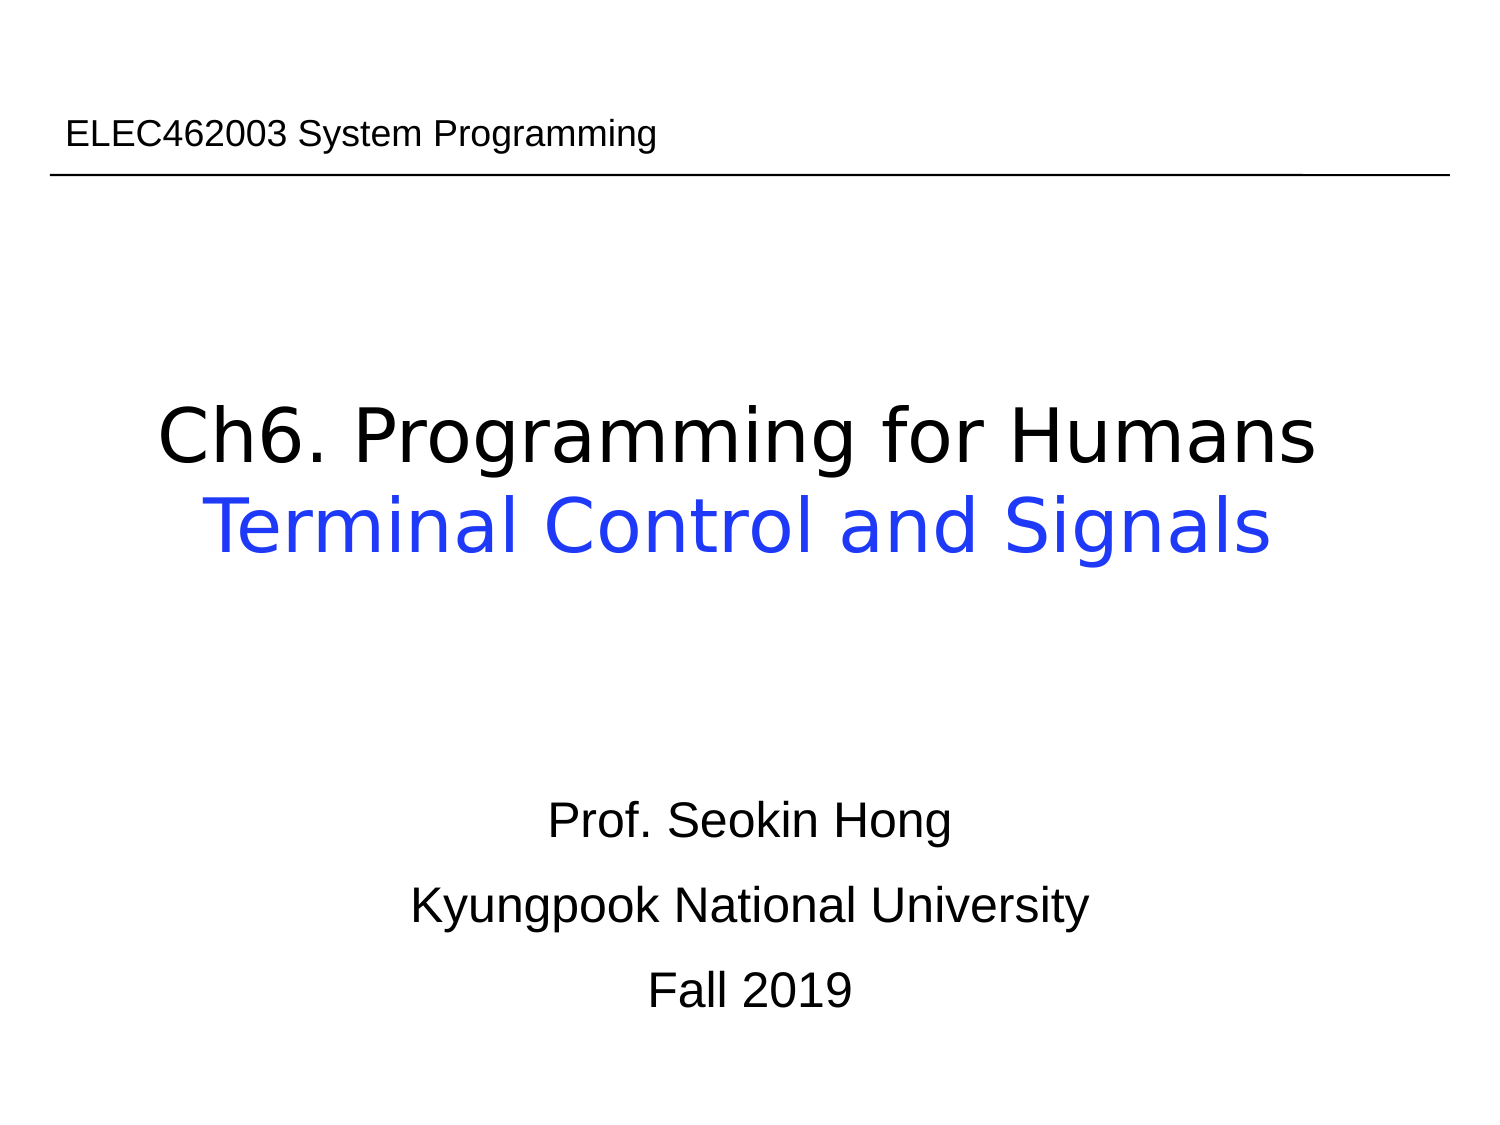

ELEC462003 System Programming
# Ch6. Programming for Humans Terminal Control and Signals